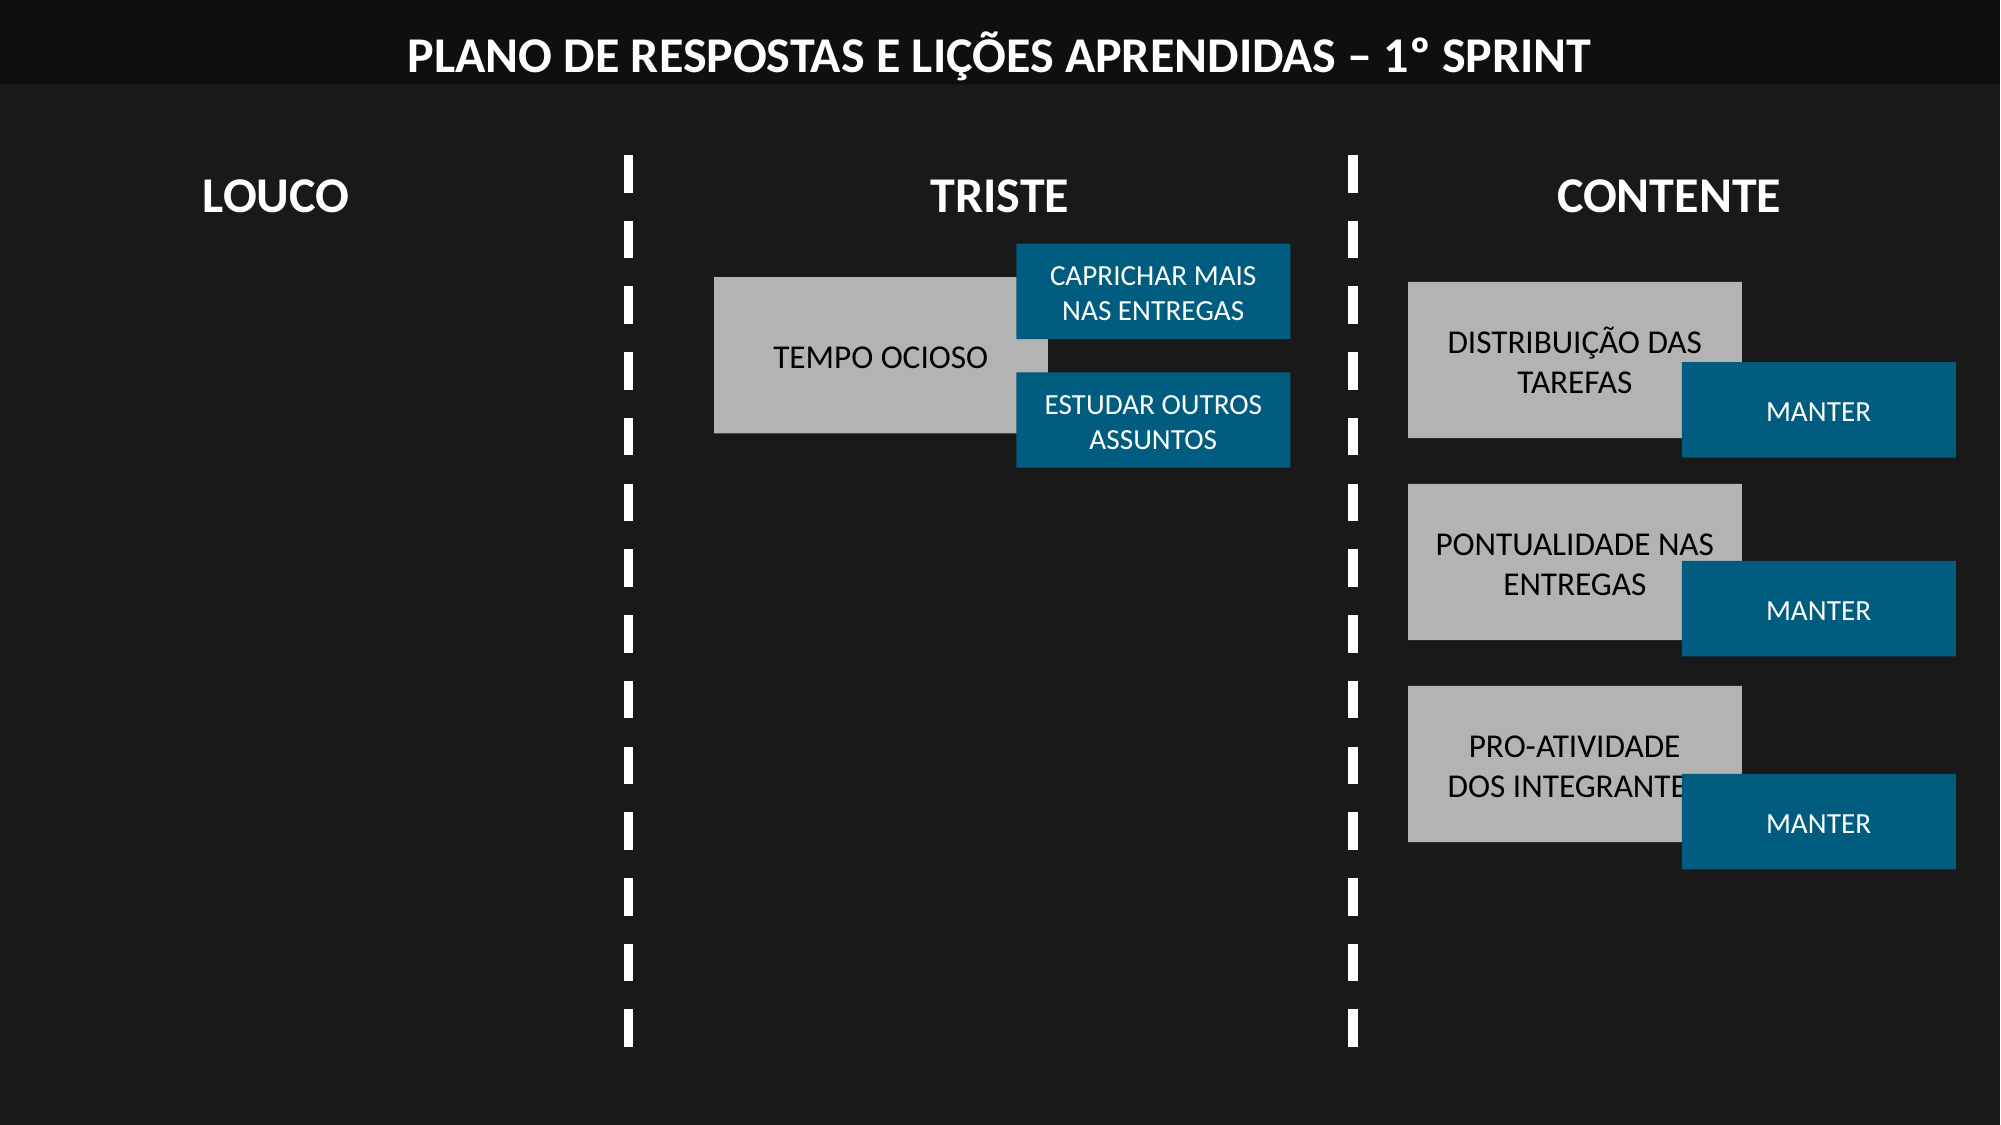

PLANO DE RESPOSTAS E LIÇÕES APRENDIDAS – 1º SPRINT
LOUCO
TRISTE
CONTENTE
CAPRICHAR MAIS NAS ENTREGAS
TEMPO OCIOSO
DISTRIBUIÇÃO DAS TAREFAS
MANTER
ESTUDAR OUTROS ASSUNTOS
PONTUALIDADE NAS ENTREGAS
MANTER
PRO-ATIVIDADE DOS INTEGRANTES
MANTER